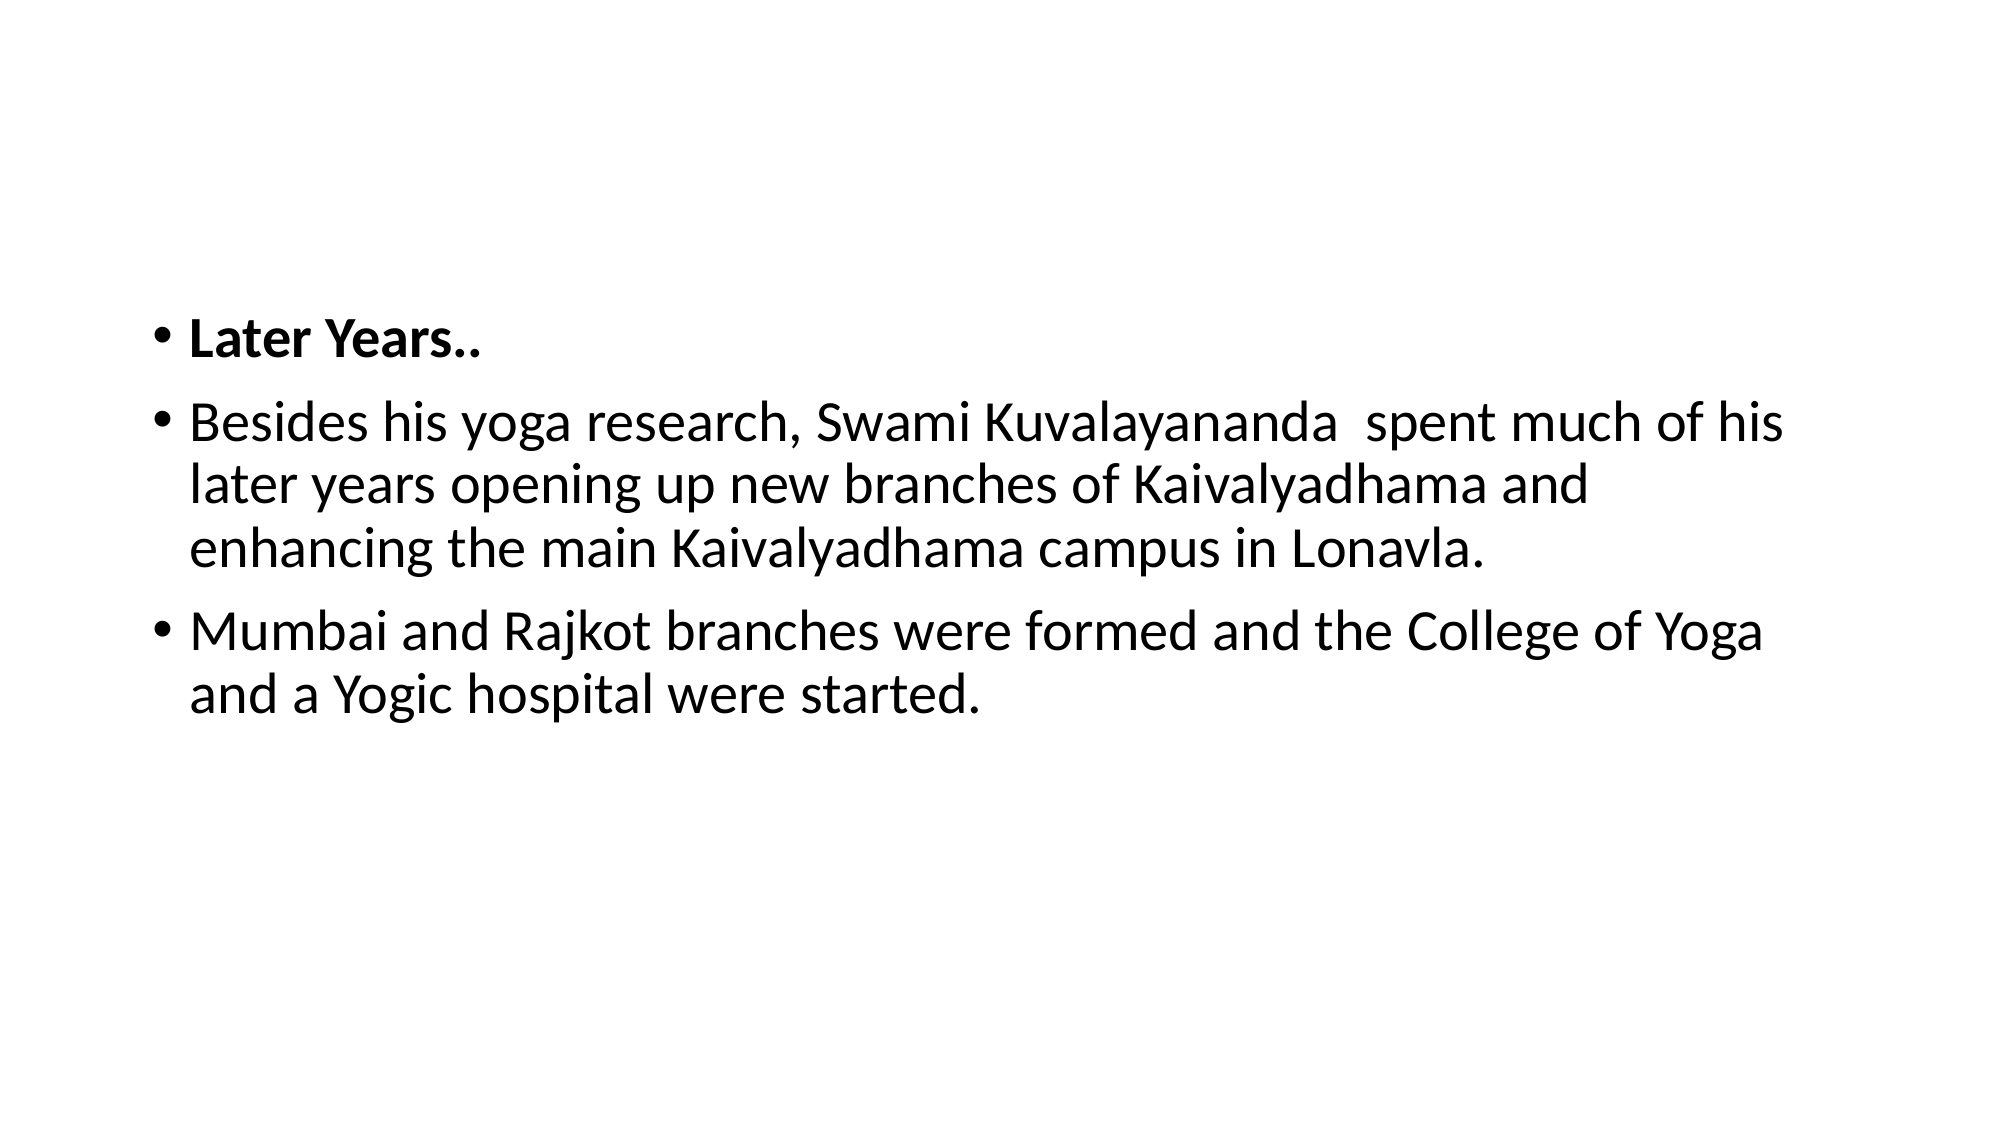

#
Later Years..
Besides his yoga research, Swami Kuvalayananda  spent much of his later years opening up new branches of Kaivalyadhama and enhancing the main Kaivalyadhama campus in Lonavla.
Mumbai and Rajkot branches were formed and the College of Yoga and a Yogic hospital were started.